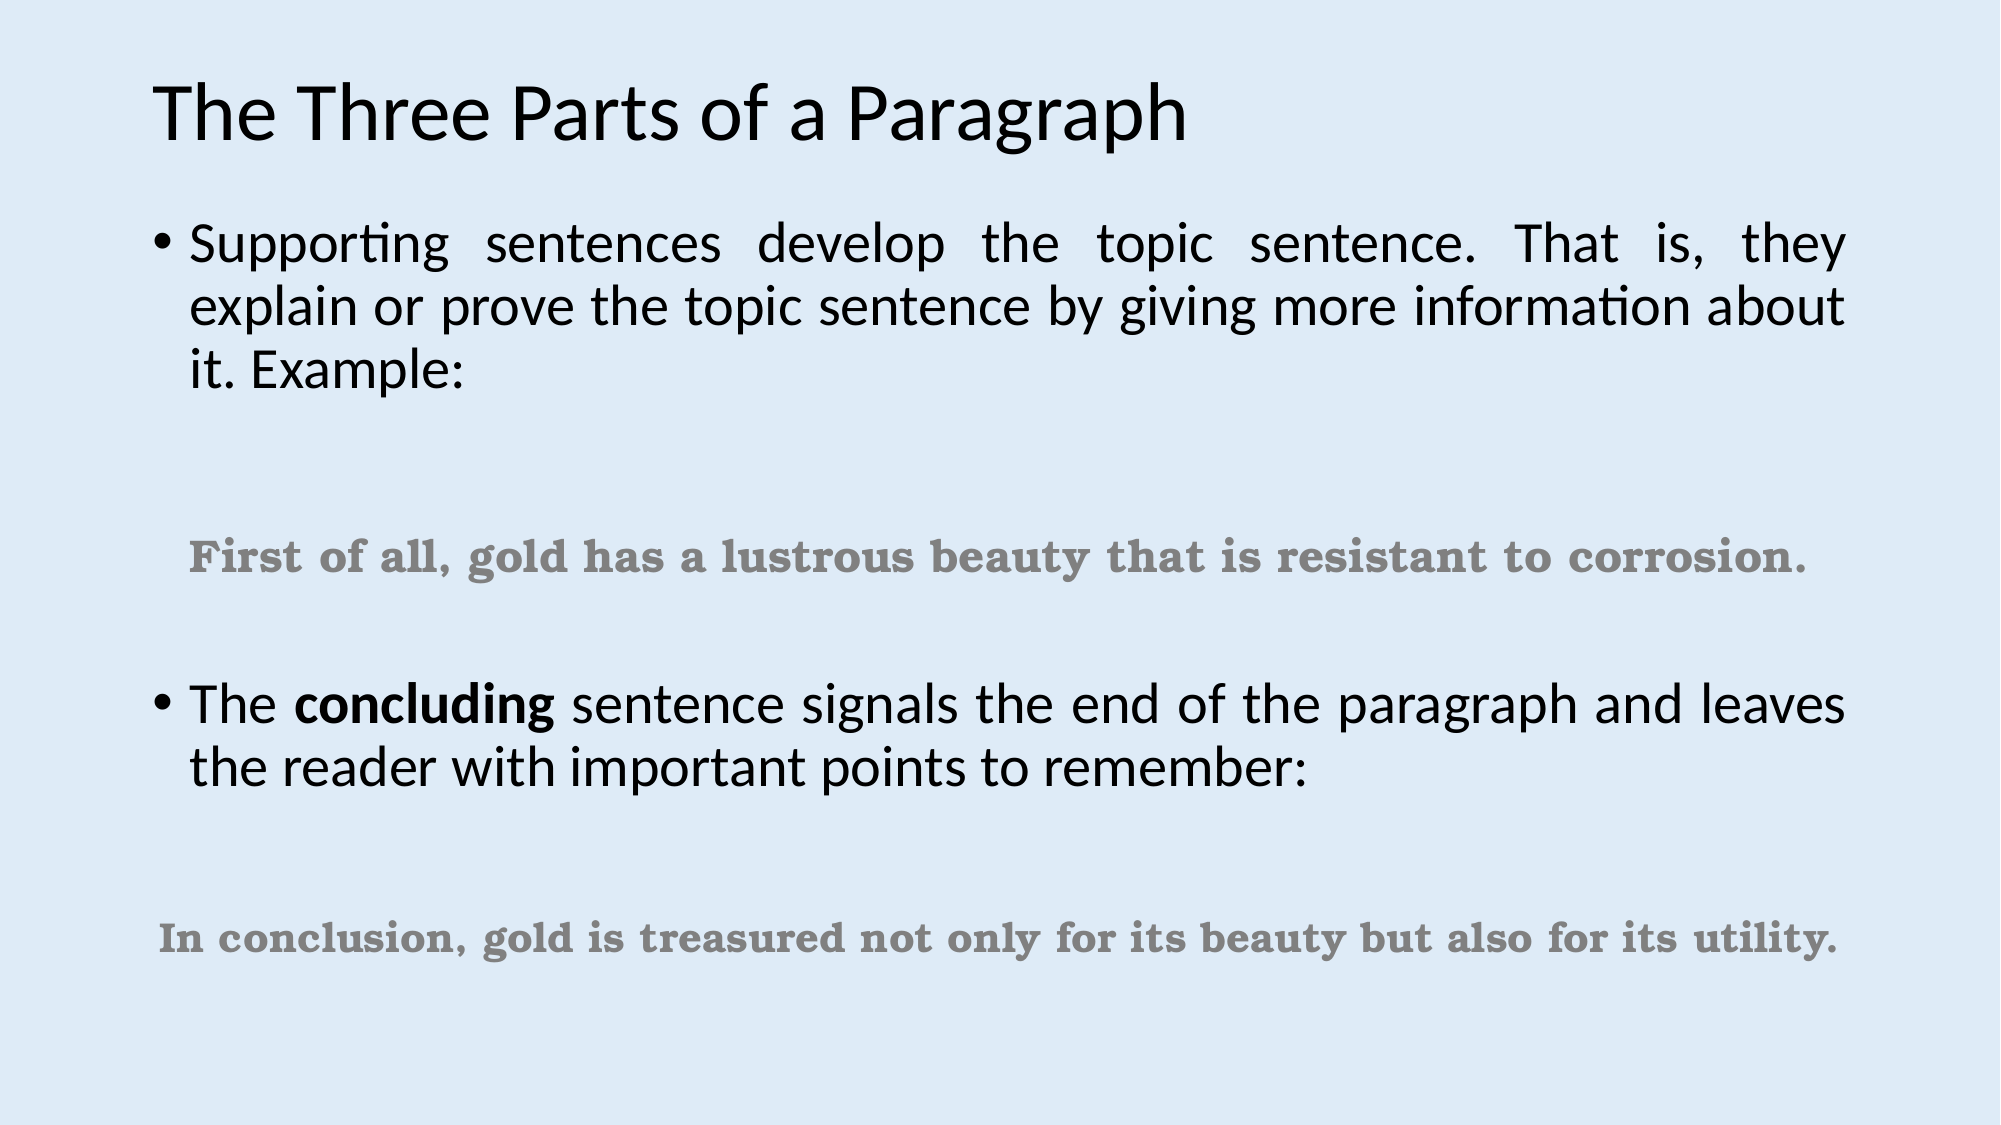

# The Three Parts of a Paragraph
Supporting sentences develop the topic sentence. That is, they explain or prove the topic sentence by giving more information about it. Example:

The concluding sentence signals the end of the paragraph and leaves the reader with important points to remember:
First of all, gold has a lustrous beauty that is resistant to corrosion.
In conclusion, gold is treasured not only for its beauty but also for its utility.